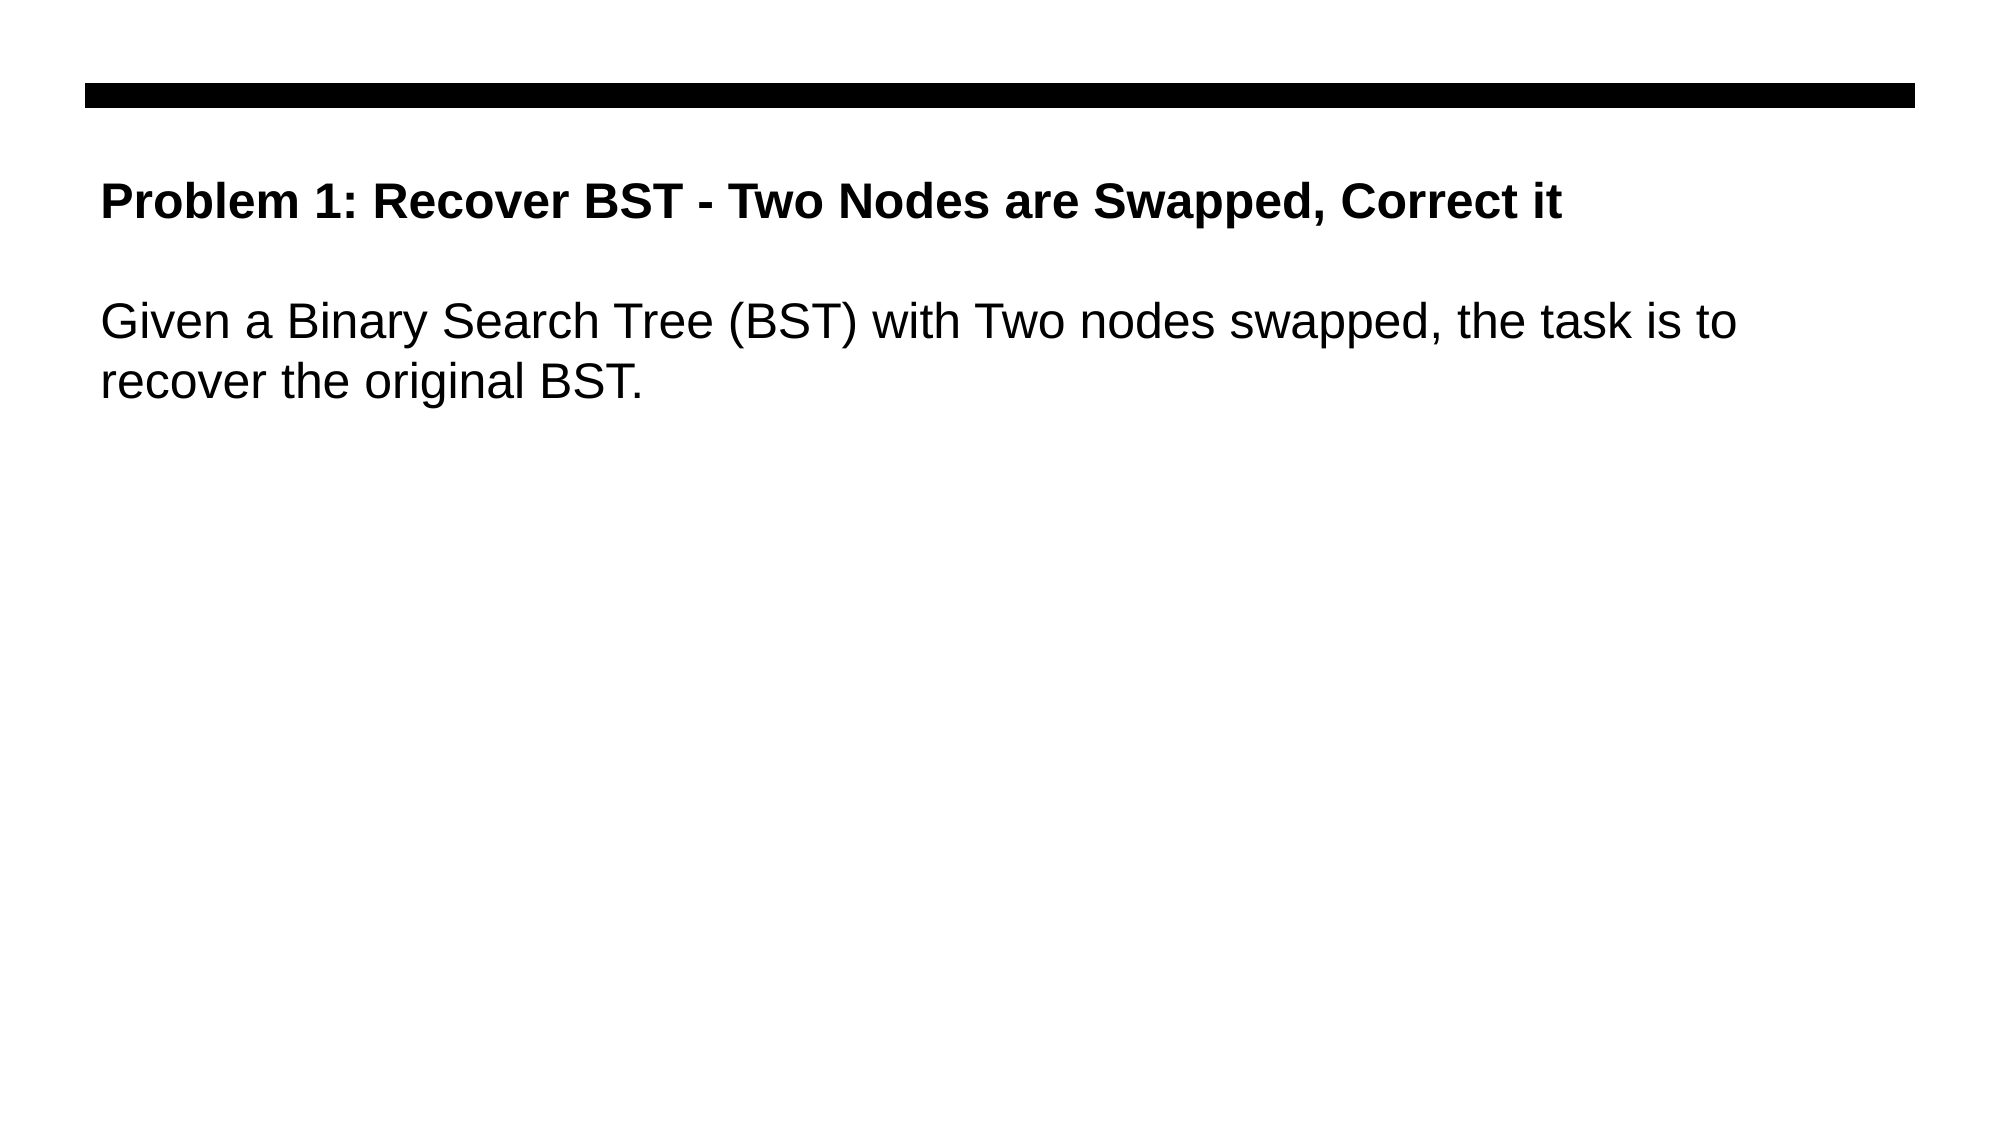

Problem 1: Recover BST - Two Nodes are Swapped, Correct it

Given a Binary Search Tree (BST) with Two nodes swapped, the task is to recover the original BST.